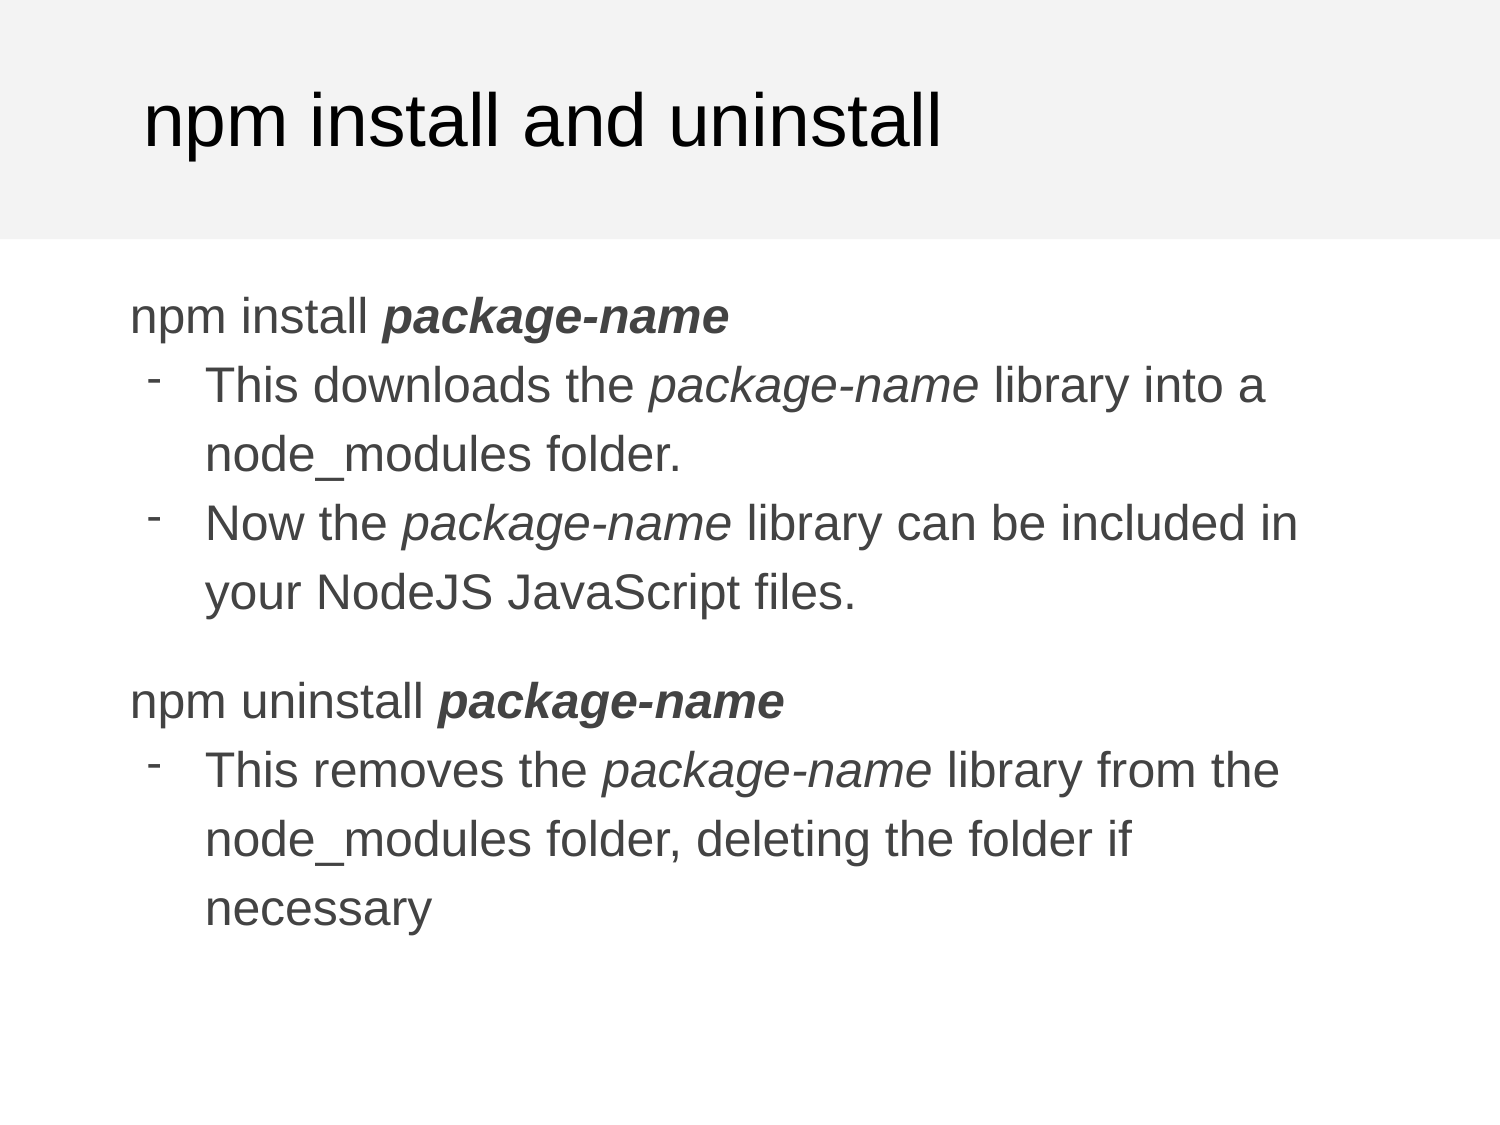

npm install and uninstall
npm install package-name
This downloads the package-name library into a node_modules folder.
Now the package-name library can be included in your NodeJS JavaScript files.

npm uninstall package-name
This removes the package-name library from the node_modules folder, deleting the folder if necessary